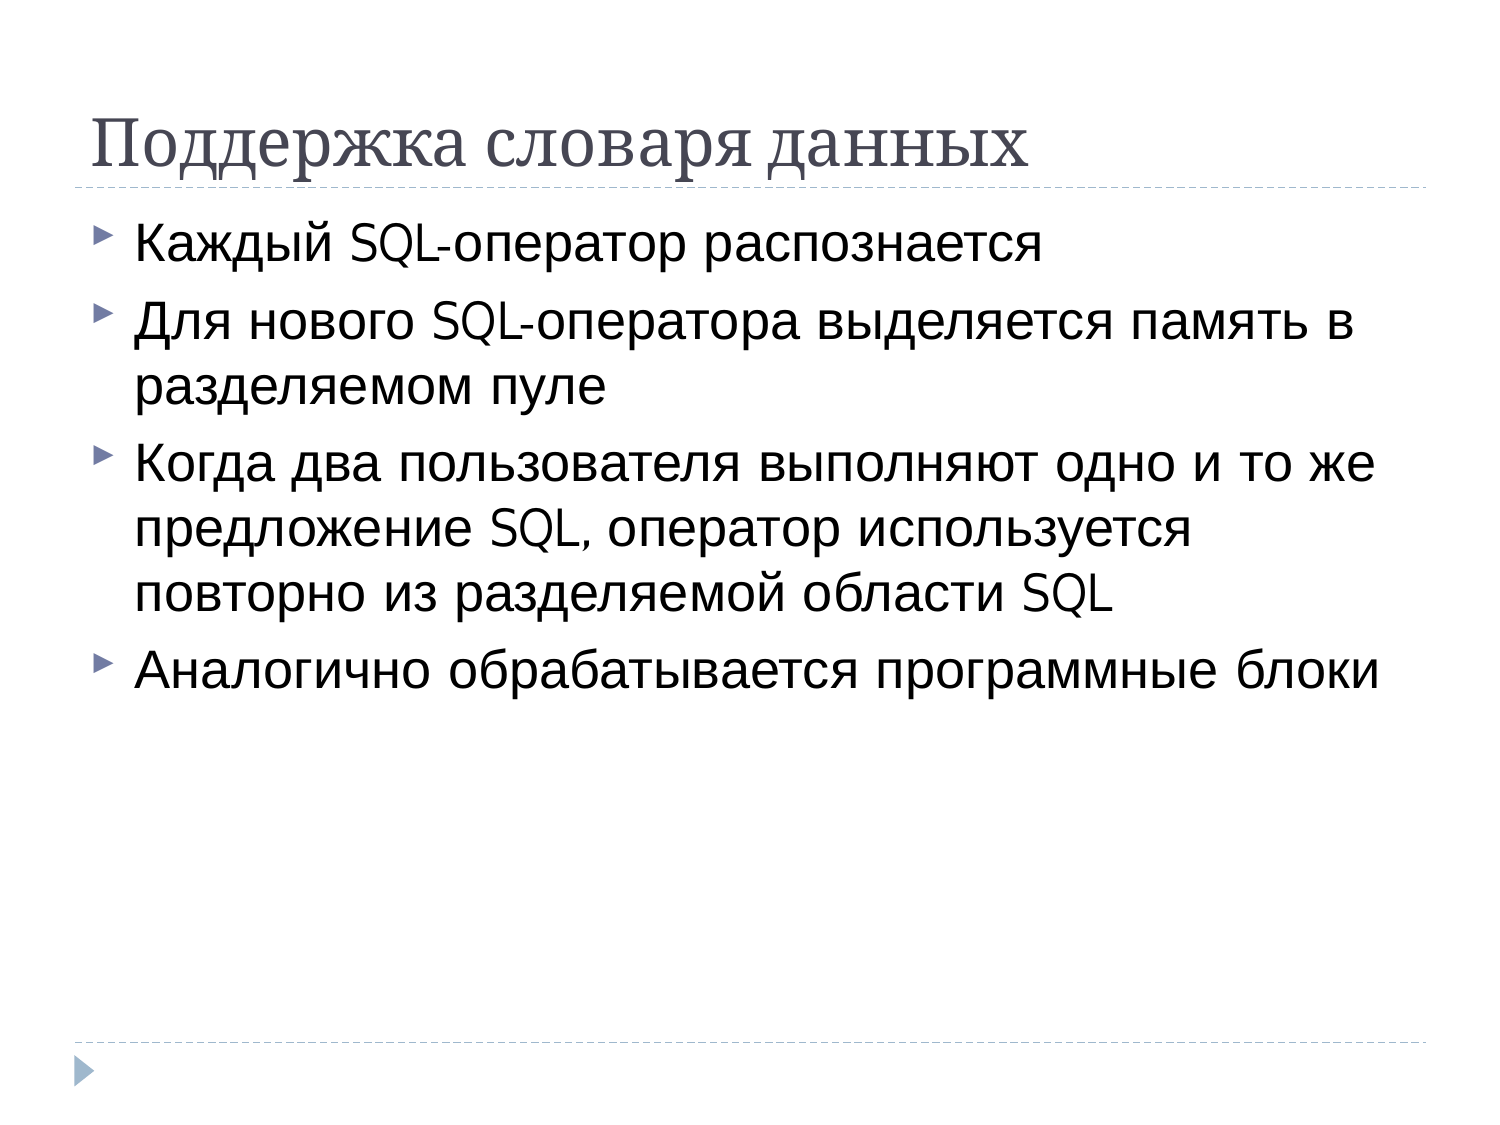

# Поддержка словаря данных
Каждый SQL-оператор распознается
Для нового SQL-оператора выделяется память в разделяемом пуле
Когда два пользователя выполняют одно и то же предложение SQL, оператор используется повторно из разделяемой области SQL
Аналогично обрабатывается программные блоки